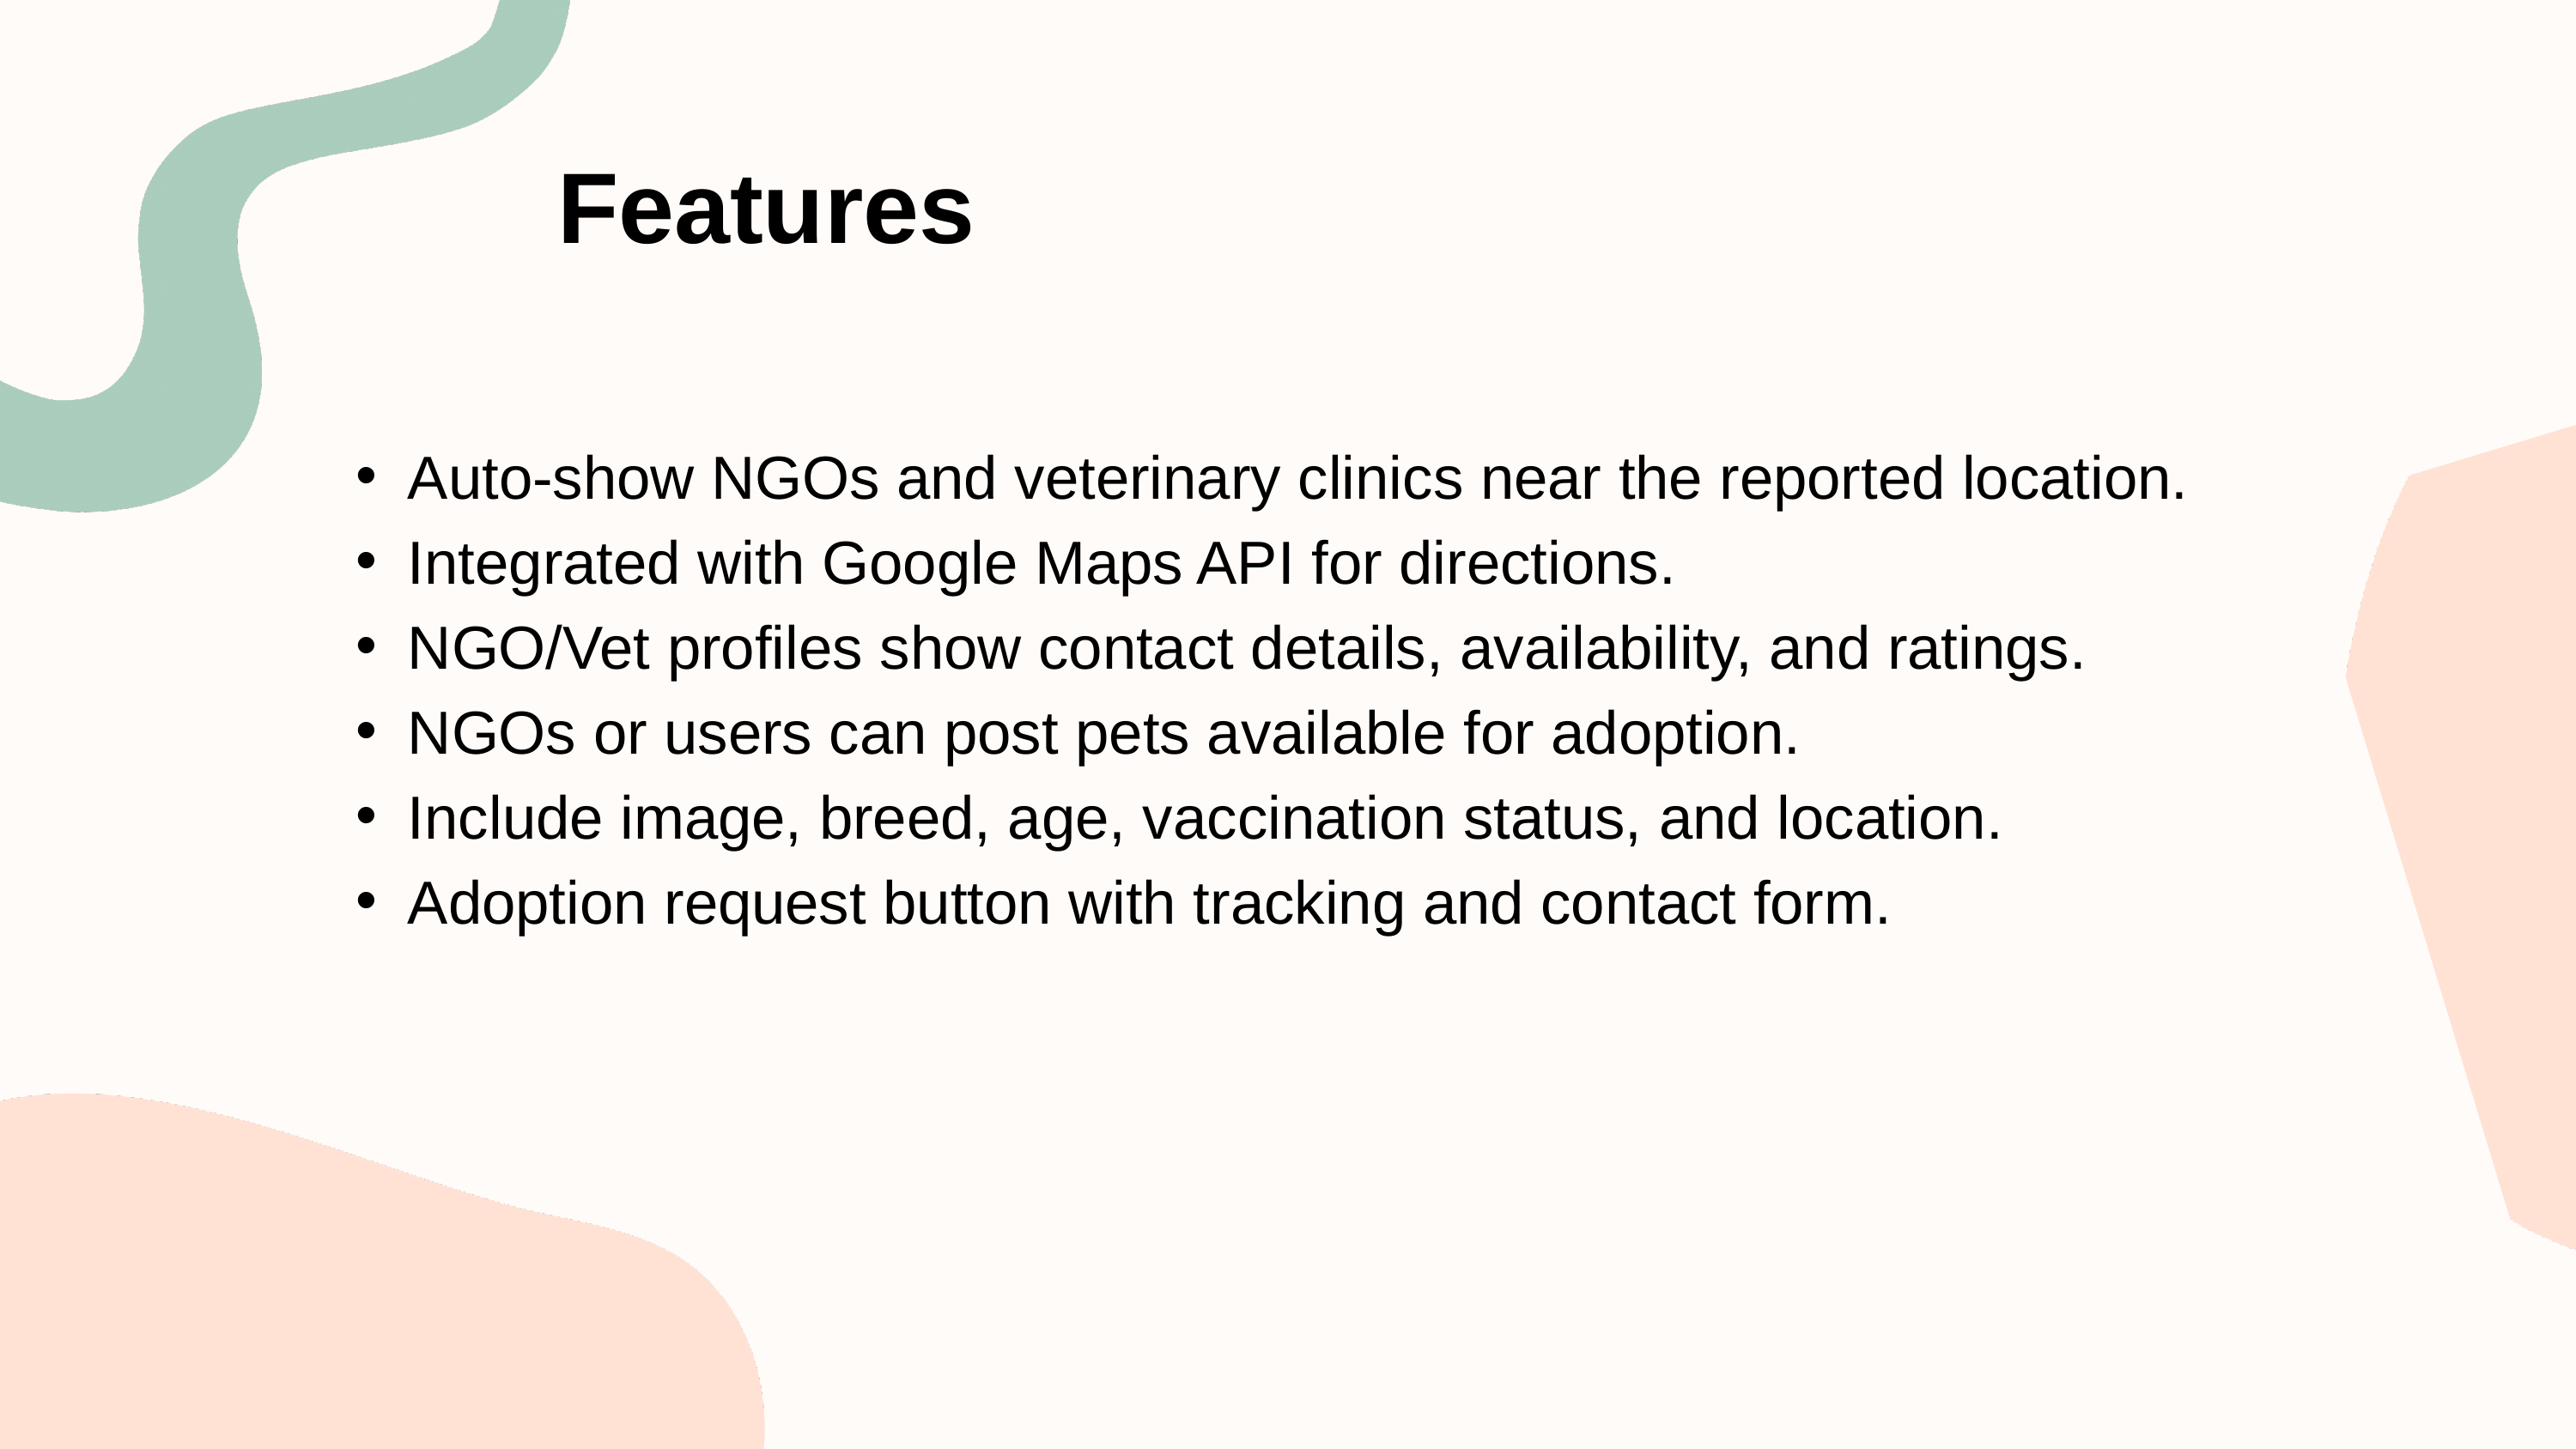

Features

Auto-show NGOs and veterinary clinics near the reported location.
Integrated with Google Maps API for directions.
NGO/Vet profiles show contact details, availability, and ratings.
NGOs or users can post pets available for adoption.
Include image, breed, age, vaccination status, and location.
Adoption request button with tracking and contact form.